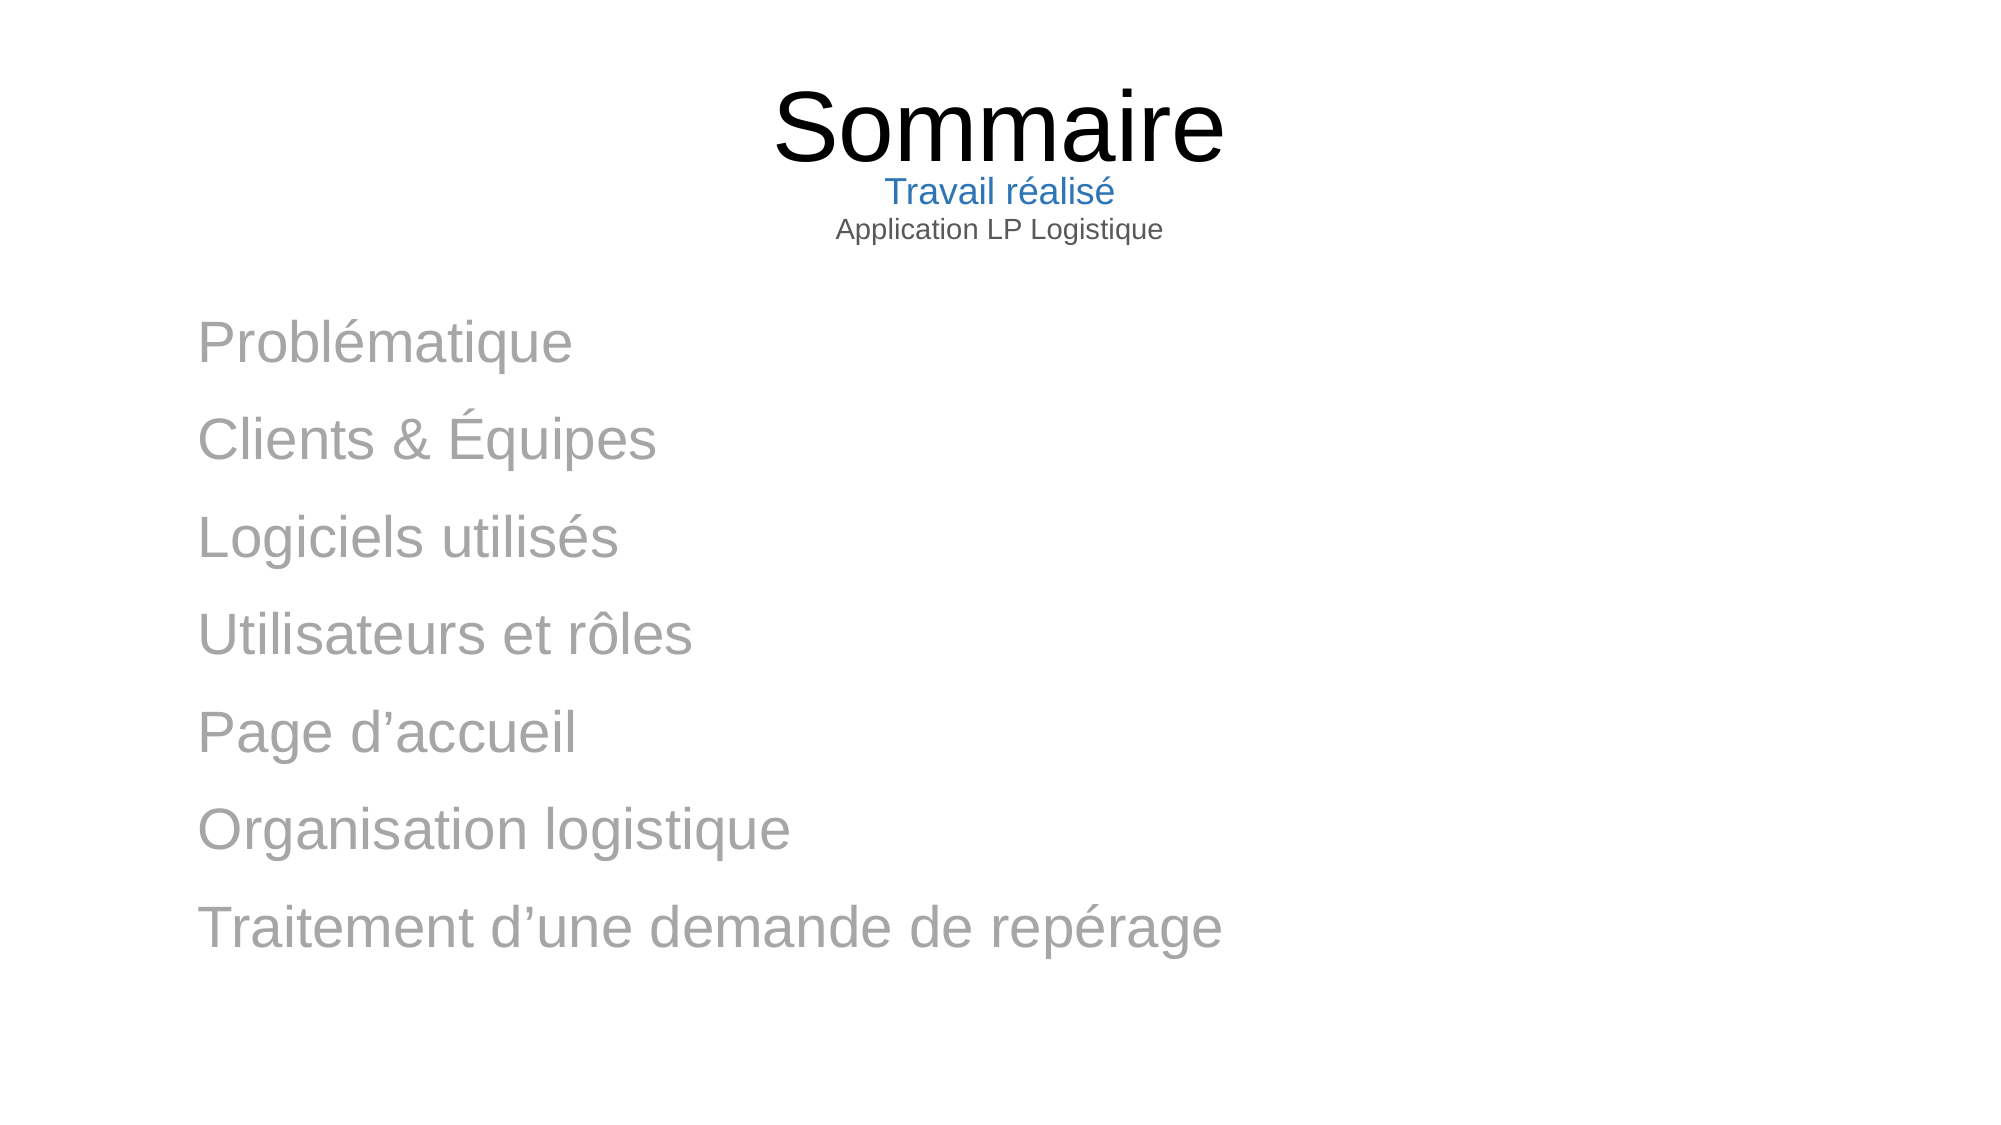

Sommaire
Travail réalisé
Application LP Logistique
Problématique
Clients & Équipes
Logiciels utilisés
Utilisateurs et rôles
Page d’accueil
Organisation logistique
Traitement d’une demande de repérage